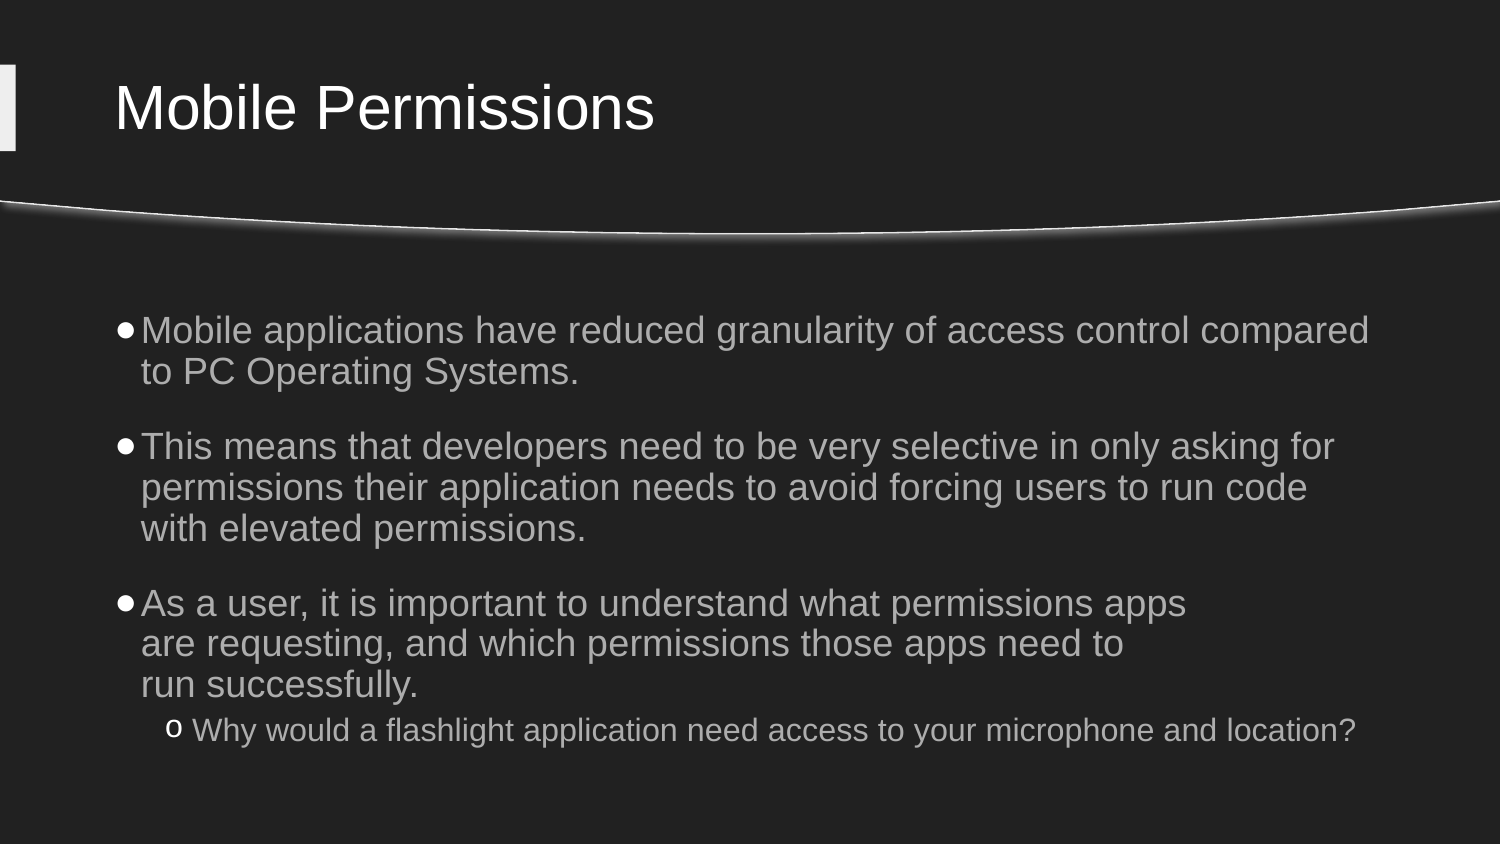

# Mobile Permissions

Mobile applications have reduced granularity of access control compared to PC Operating Systems.
This means that developers need to be very selective in only asking for permissions their application needs to avoid forcing users to run code with elevated permissions.
As a user, it is important to understand what permissions apps are requesting, and which permissions those apps need to run successfully.
Why would a flashlight application need access to your microphone and location?